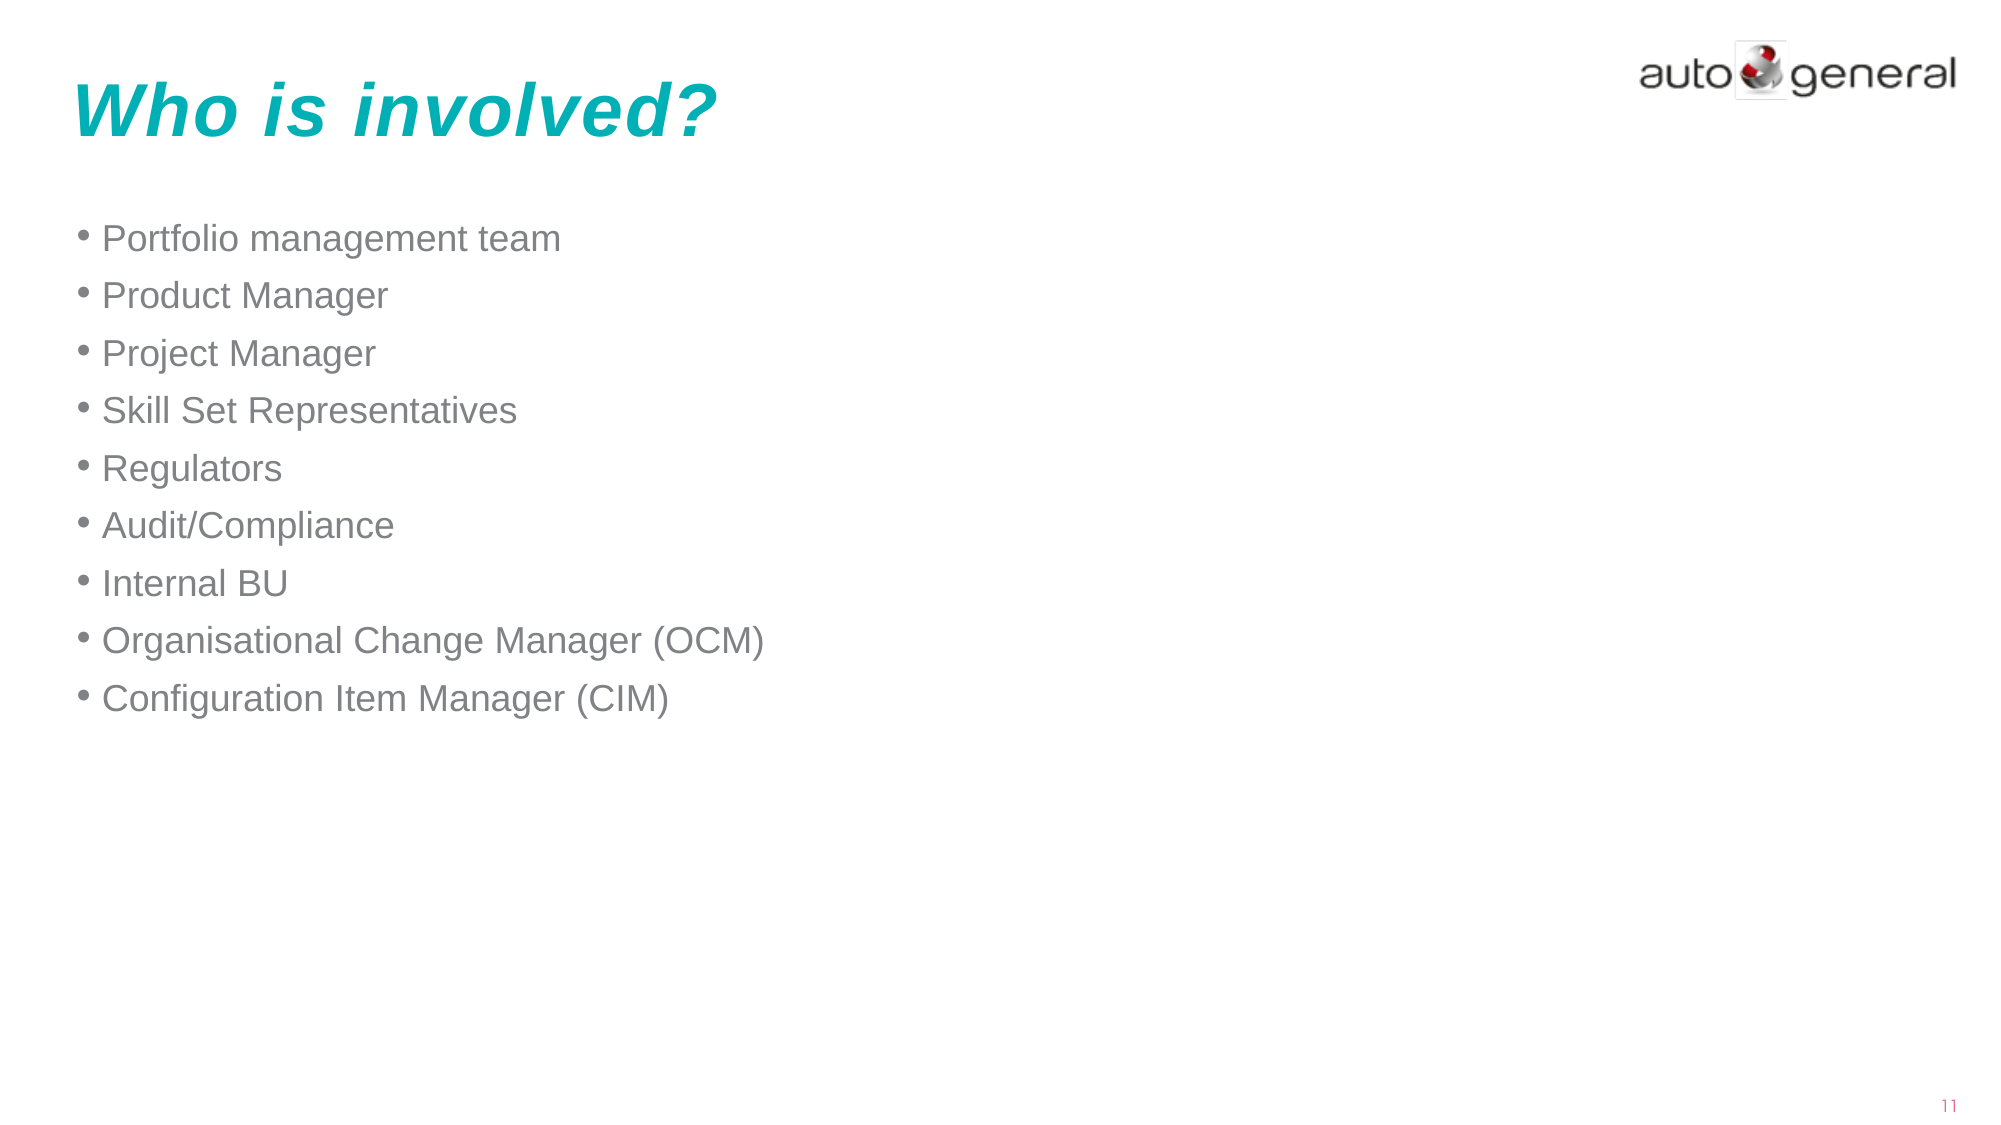

# Who is involved?
Portfolio management team
Product Manager
Project Manager
Skill Set Representatives
Regulators
Audit/Compliance
Internal BU
Organisational Change Manager (OCM)
Configuration Item Manager (CIM)